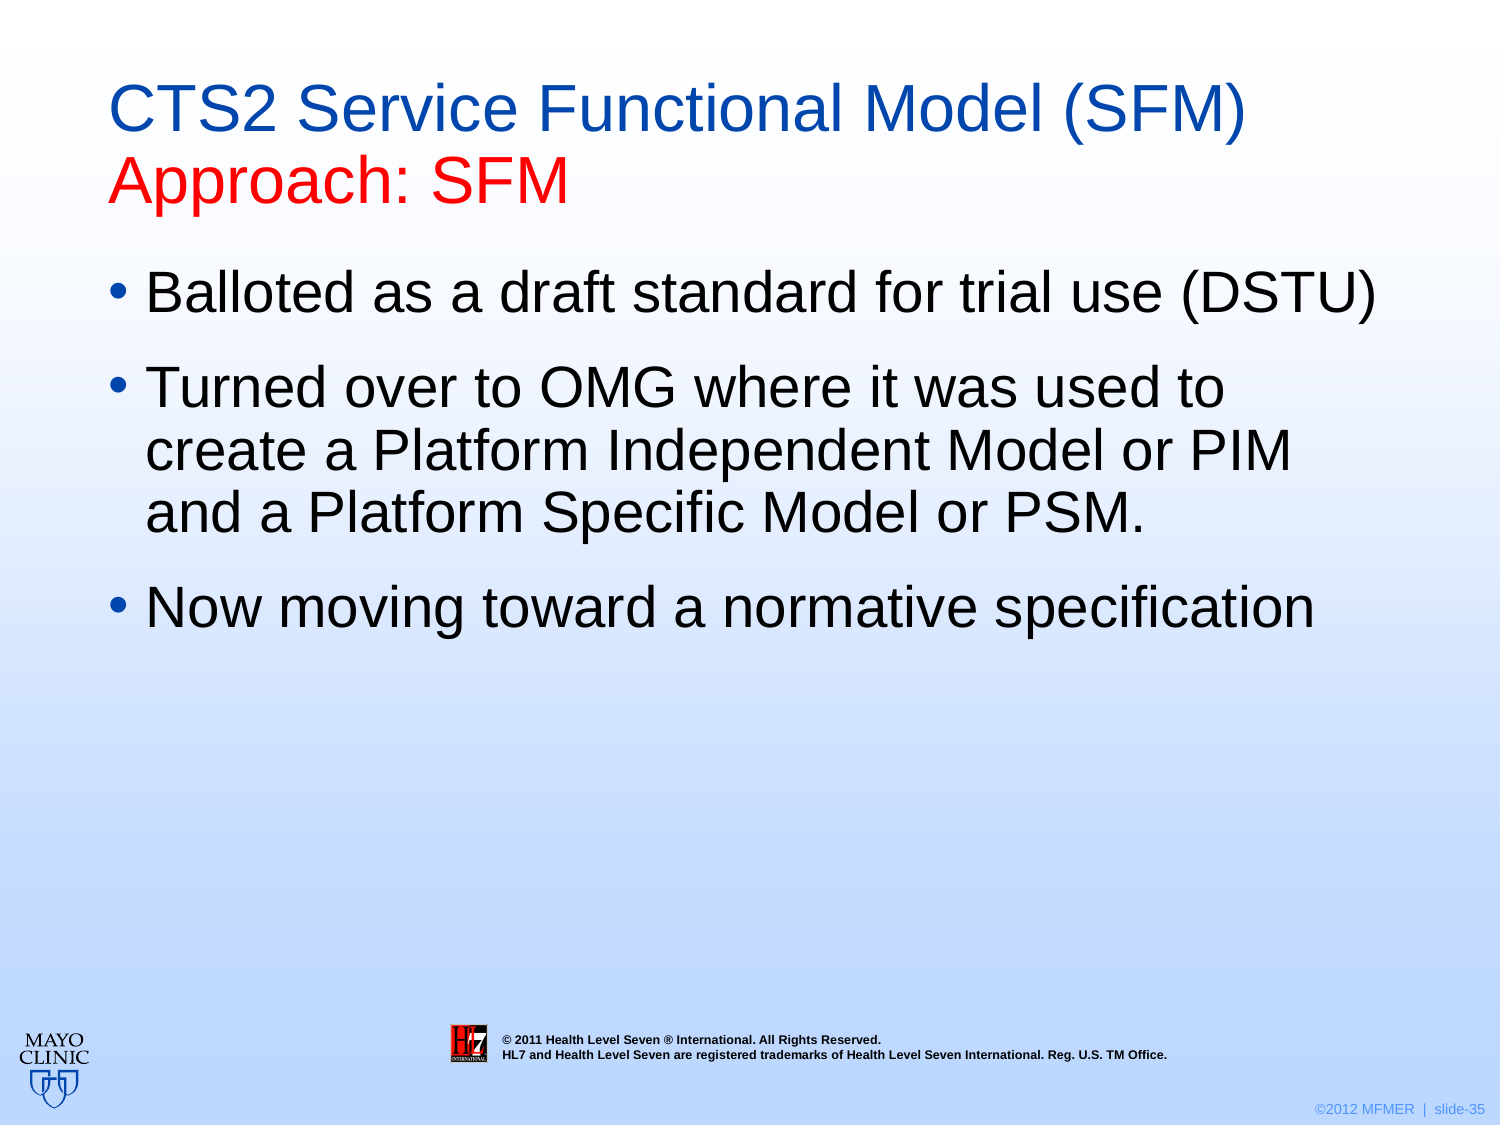

# CTS2 Service Functional Model (SFM) Approach: SFM
Balloted as a draft standard for trial use (DSTU)
Turned over to OMG where it was used to create a Platform Independent Model or PIM and a Platform Specific Model or PSM.
Now moving toward a normative specification